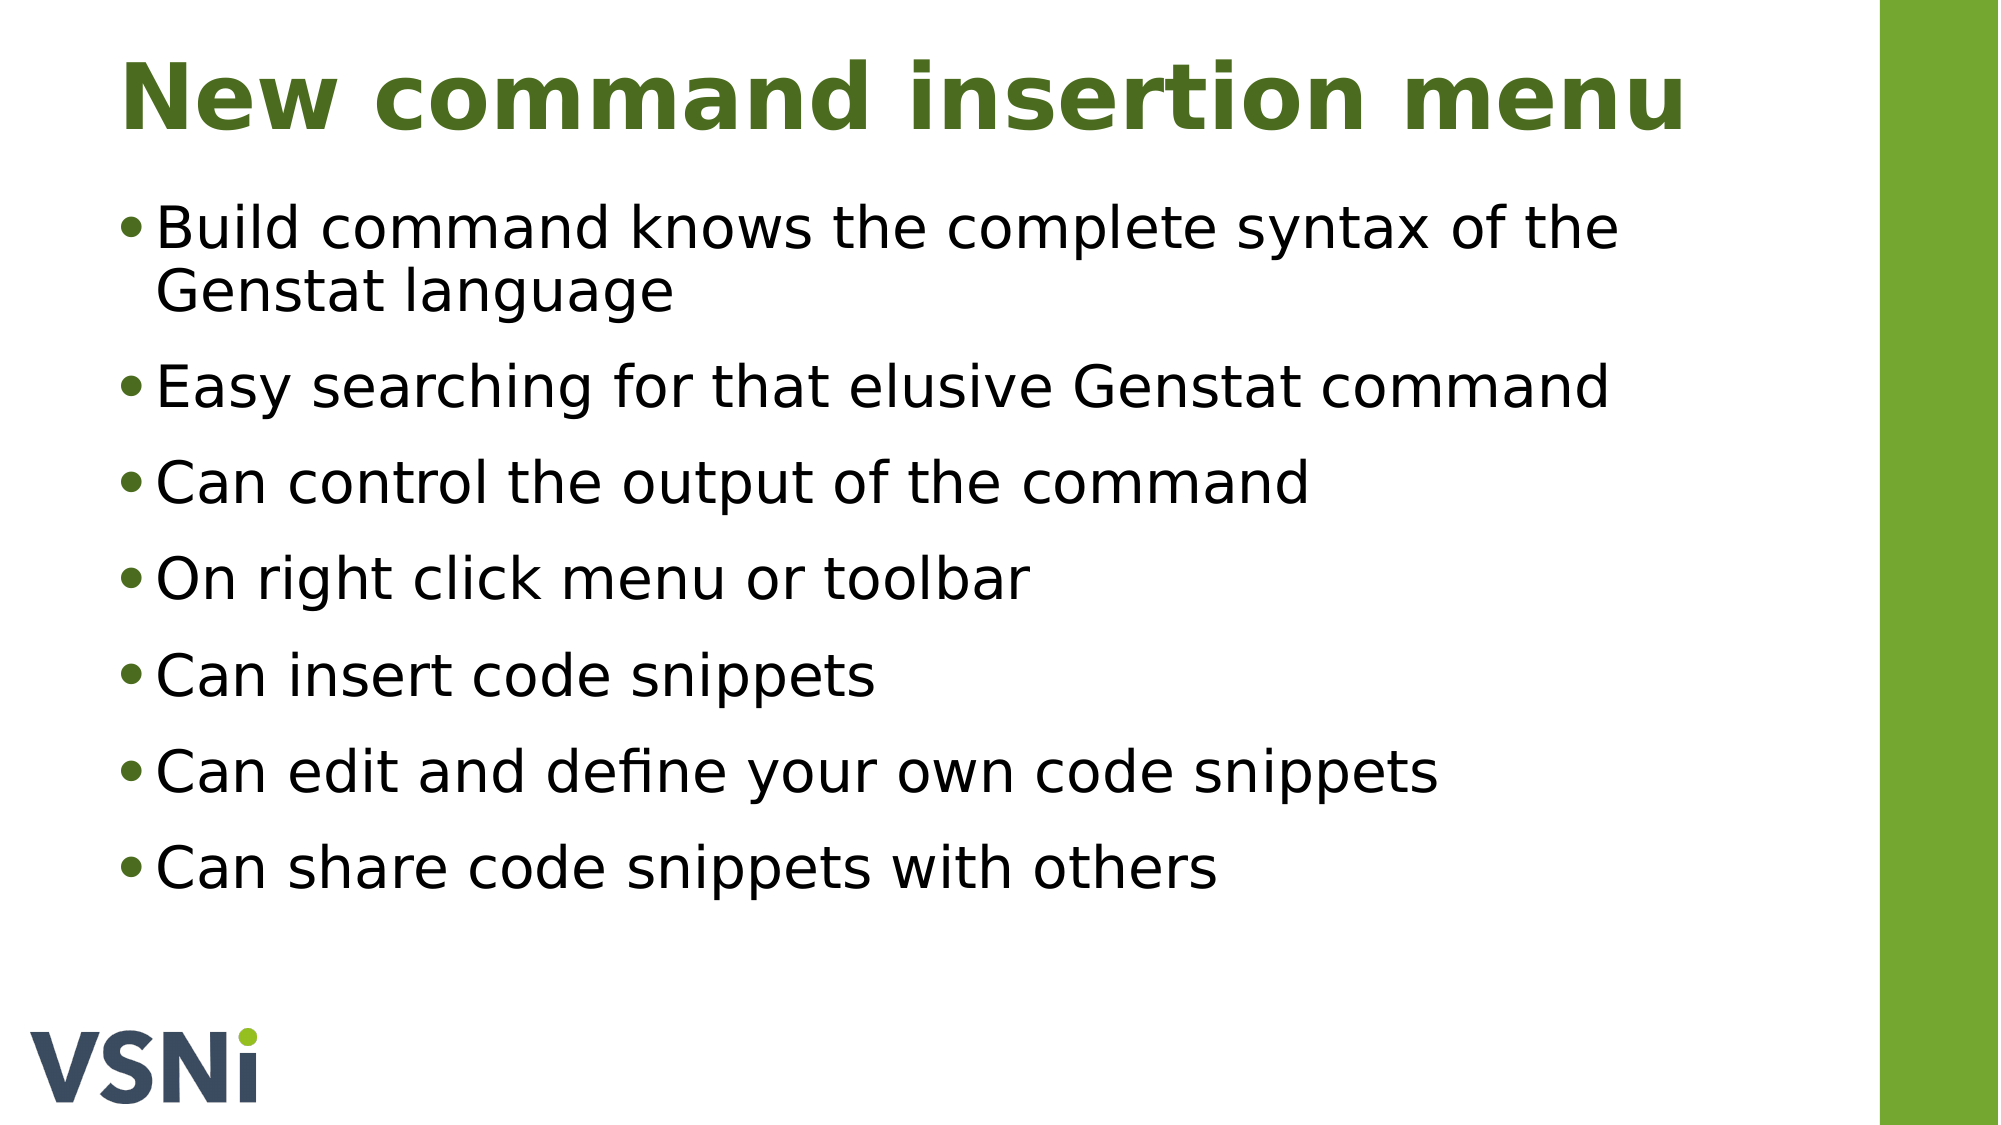

# New command insertion menu
Build command knows the complete syntax of the Genstat language
Easy searching for that elusive Genstat command
Can control the output of the command
On right click menu or toolbar
Can insert code snippets
Can edit and define your own code snippets
Can share code snippets with others